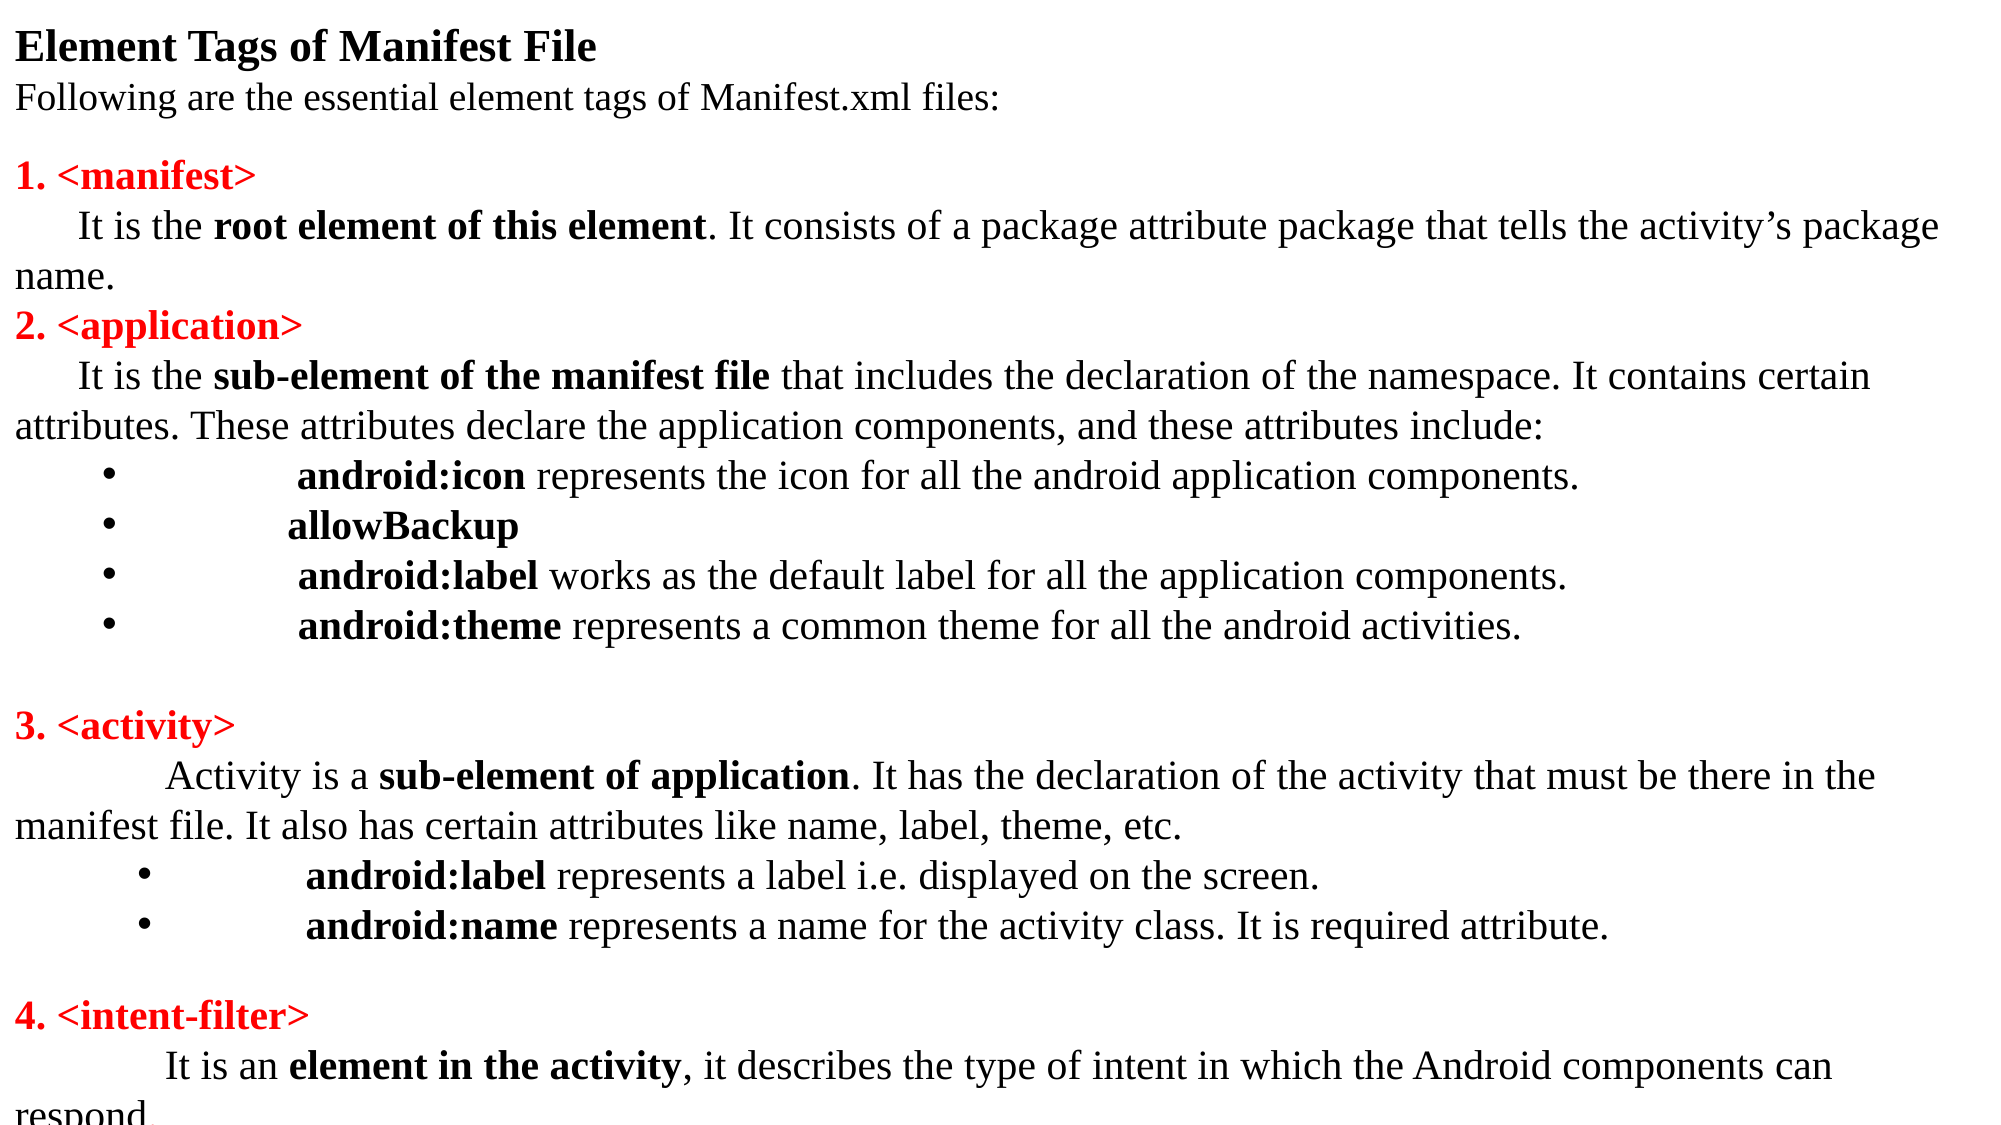

Element Tags of Manifest File
Following are the essential element tags of Manifest.xml files:

1. <manifest>
      It is the root element of this element. It consists of a package attribute package that tells the activity’s package name.
2. <application>
      It is the sub-element of the manifest file that includes the declaration of the namespace. It contains certain attributes. These attributes declare the application components, and these attributes include:
	 android:icon represents the icon for all the android application components.
	allowBackup
	 android:label works as the default label for all the application components.
	 android:theme represents a common theme for all the android activities.

3. <activity>
	Activity is a sub-element of application. It has the declaration of the activity that must be there in the        manifest file. It also has certain attributes like name, label, theme, etc.
	android:label represents a label i.e. displayed on the screen.
	android:name represents a name for the activity class. It is required attribute.

4. <intent-filter>
	It is an element in the activity, it describes the type of intent in which the Android components can respond.